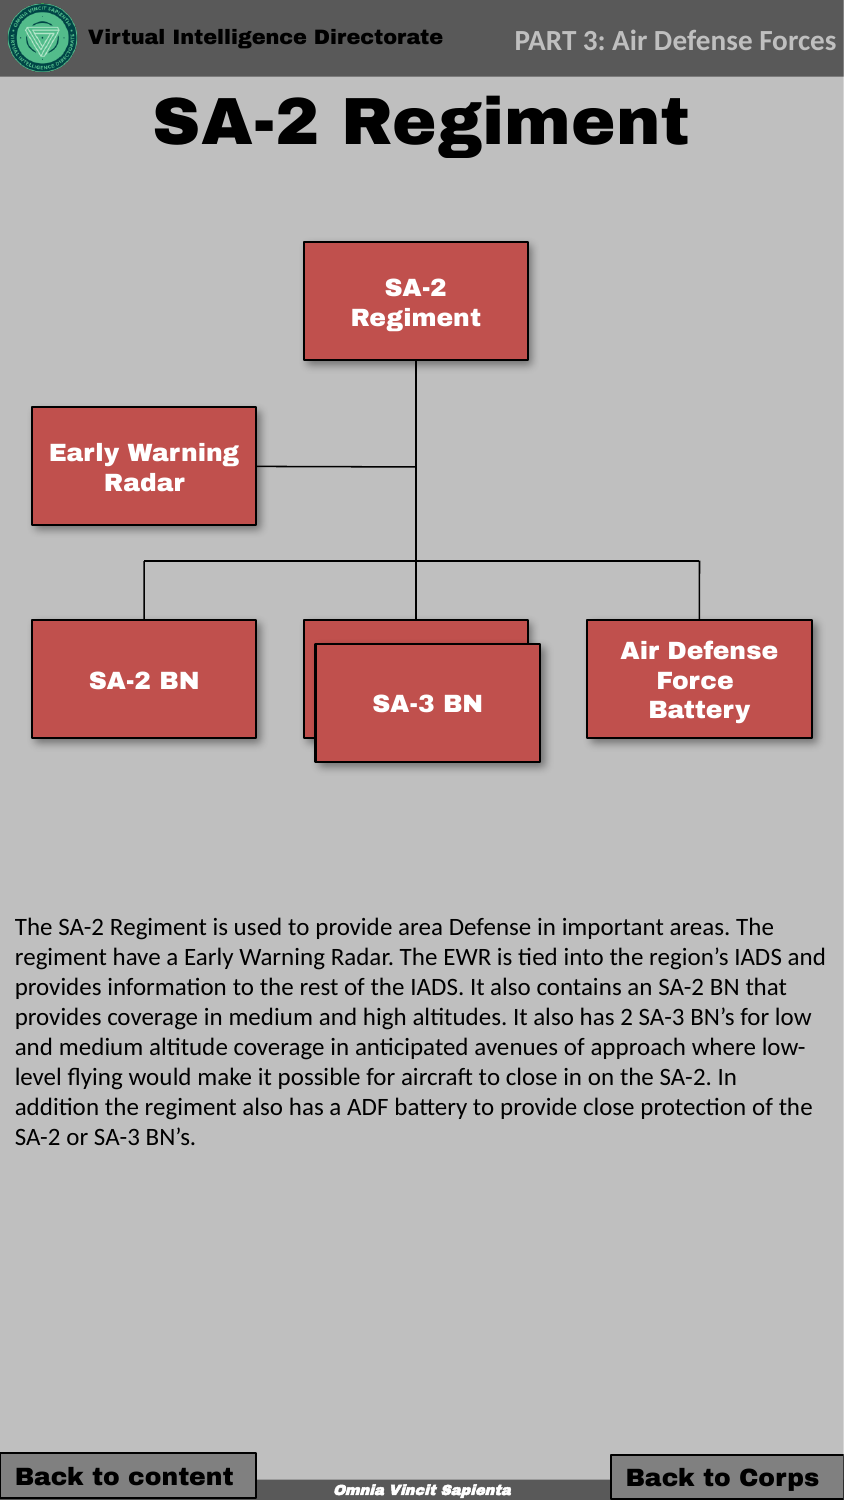

PART 3: Air Defense Forces
# SA-2 Regiment
SA-2
Regiment
Early Warning Radar
SA-2 BN
SA-3 BN
Air Defense Force  Battery
SA-3 BN
The SA-2 Regiment is used to provide area Defense in important areas. The regiment have a Early Warning Radar. The EWR is tied into the region’s IADS and provides information to the rest of the IADS. It also contains an SA-2 BN that provides coverage in medium and high altitudes. It also has 2 SA-3 BN’s for low and medium altitude coverage in anticipated avenues of approach where low-level flying would make it possible for aircraft to close in on the SA-2. In addition the regiment also has a ADF battery to provide close protection of the SA-2 or SA-3 BN’s.

Back to content
Back to Corps